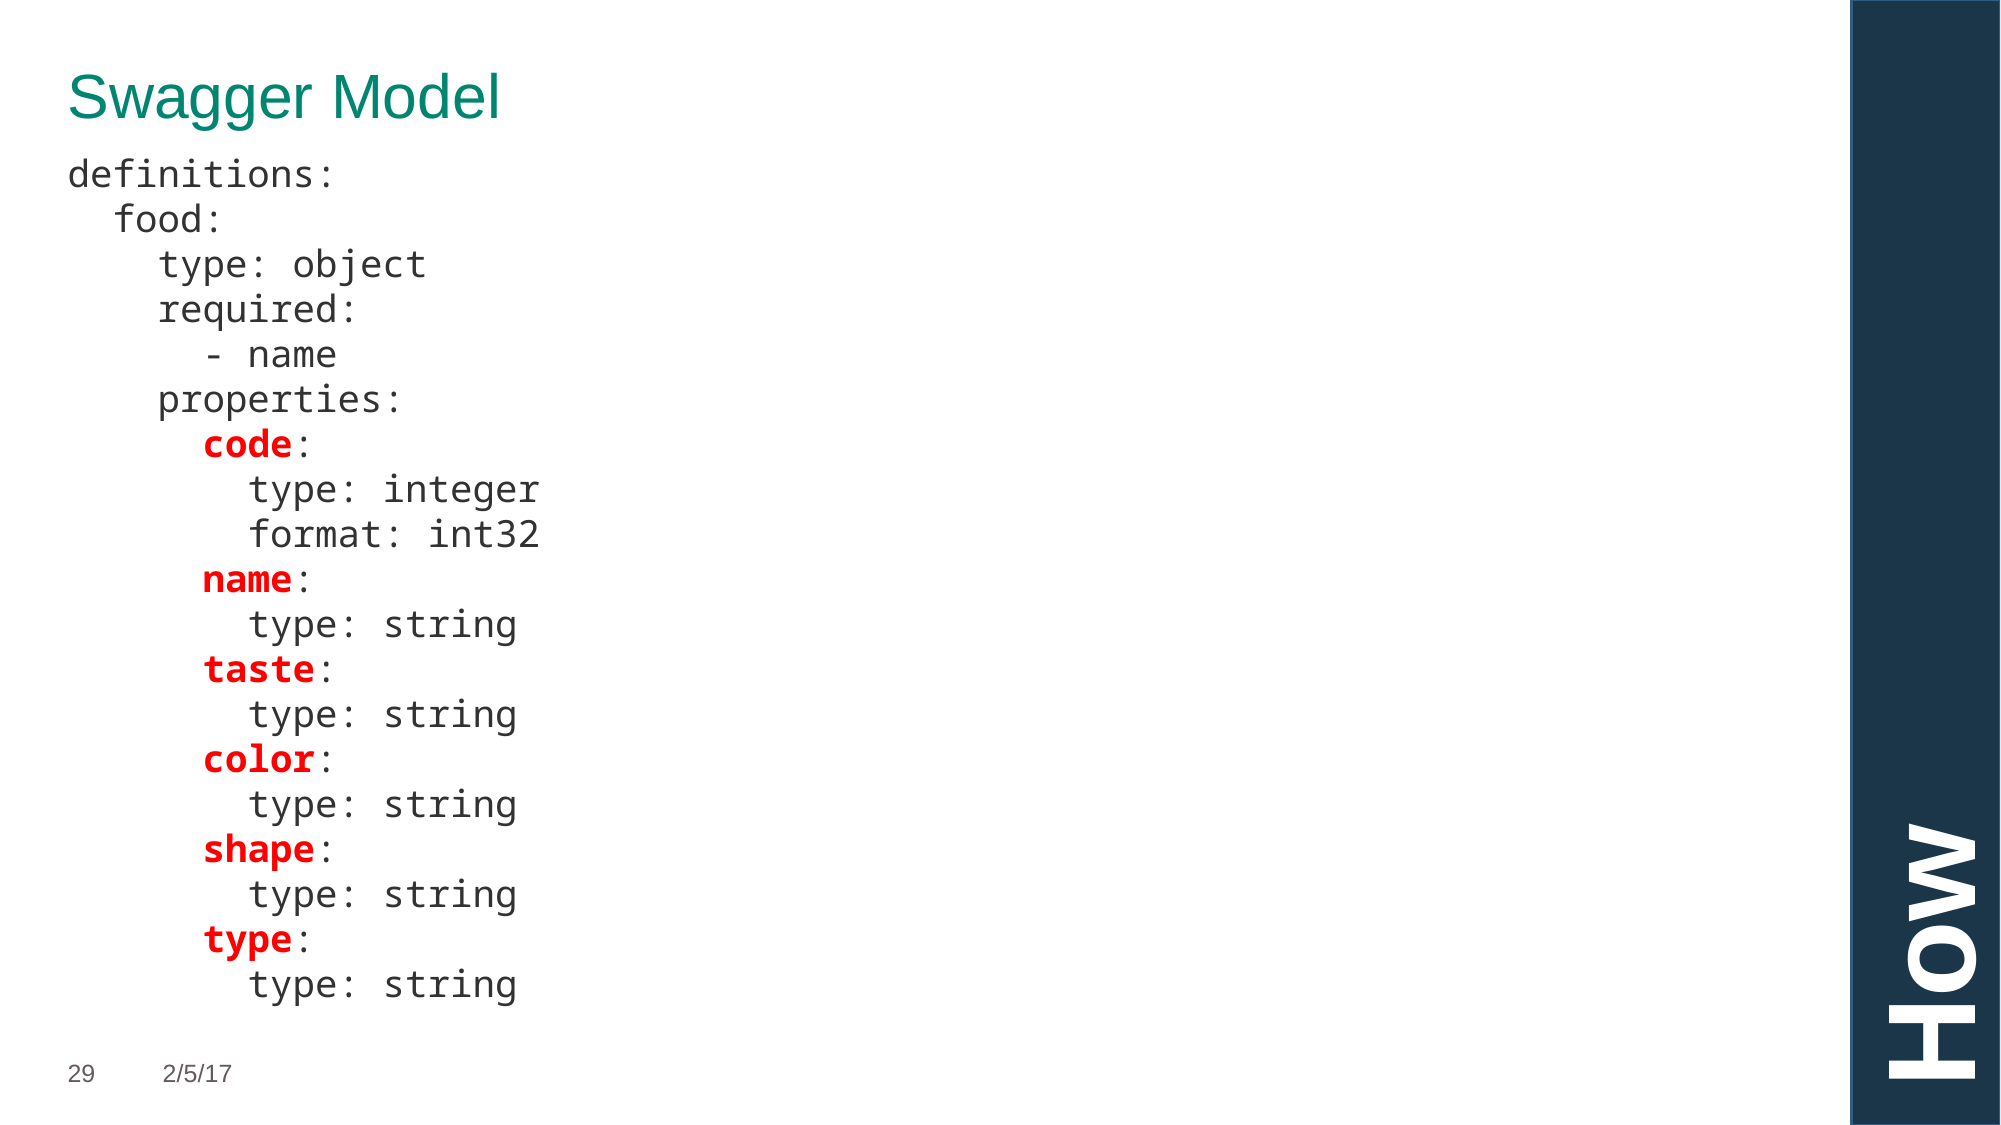

Swagger Model
definitions:
  food:
    type: object
    required:
      - name
    properties:
      code:
        type: integer
        format: int32
      name:
        type: string
      taste:
        type: string
      color:
        type: string
      shape:
        type: string
      type:
        type: string
How
29
2/5/17